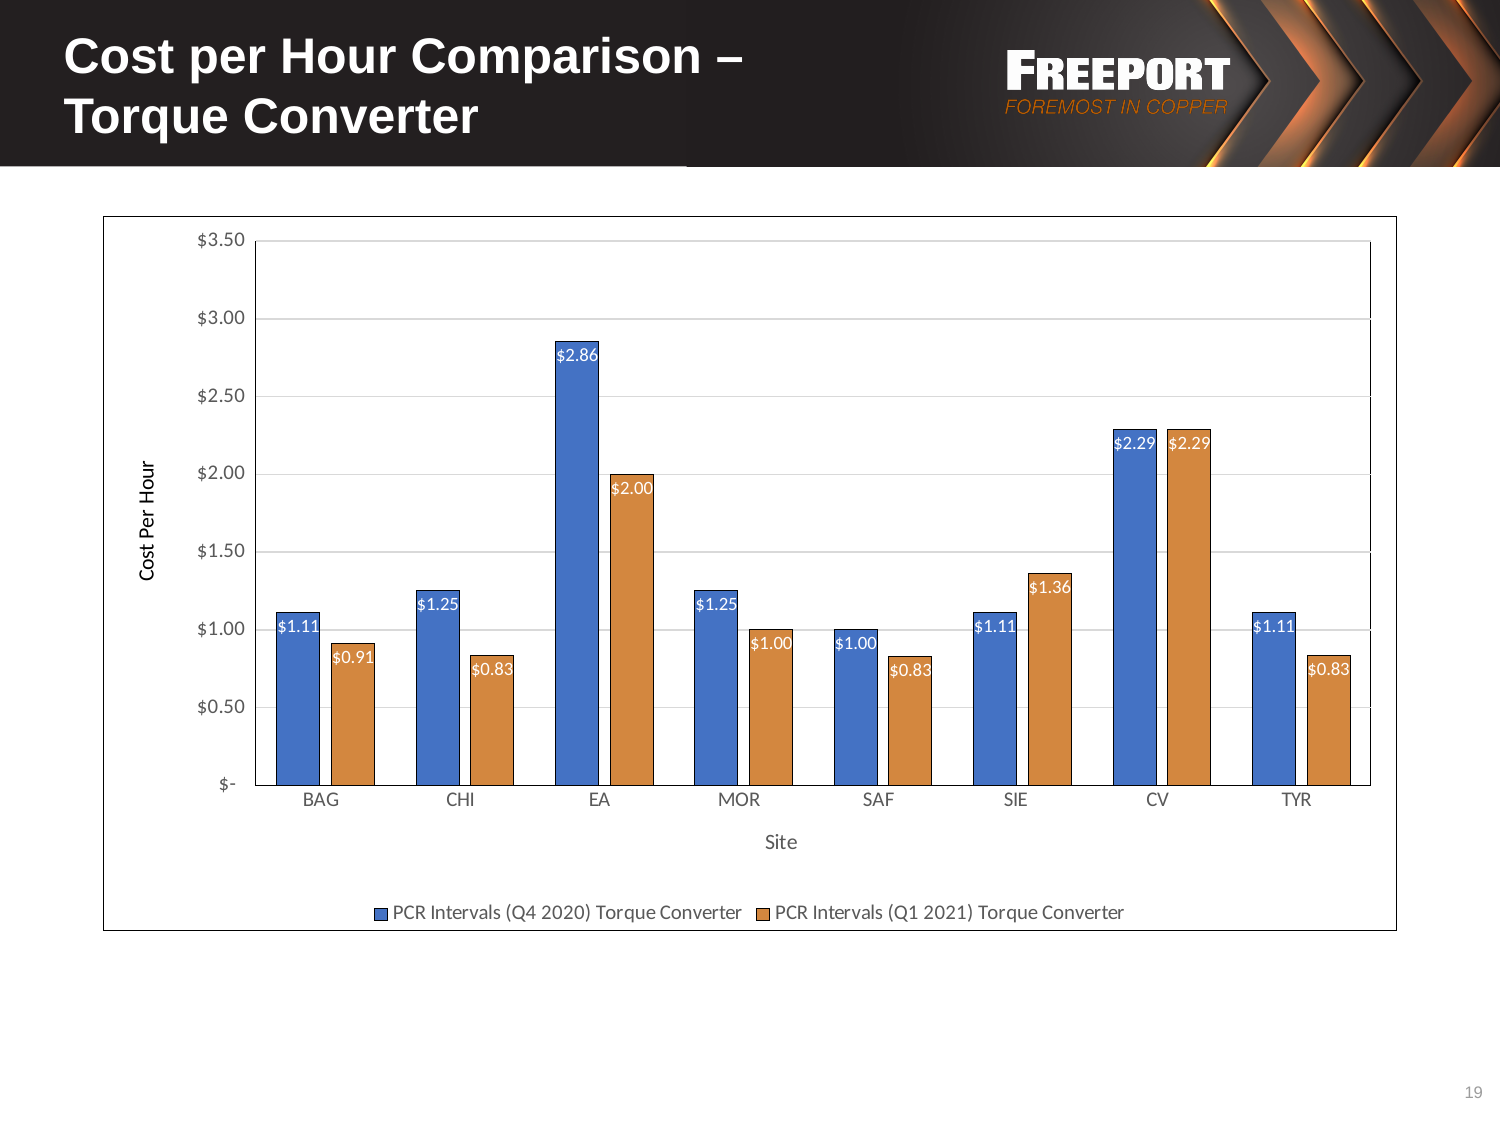

# Cost per Hour Comparison – Torque Converter

[unsupported chart]

19